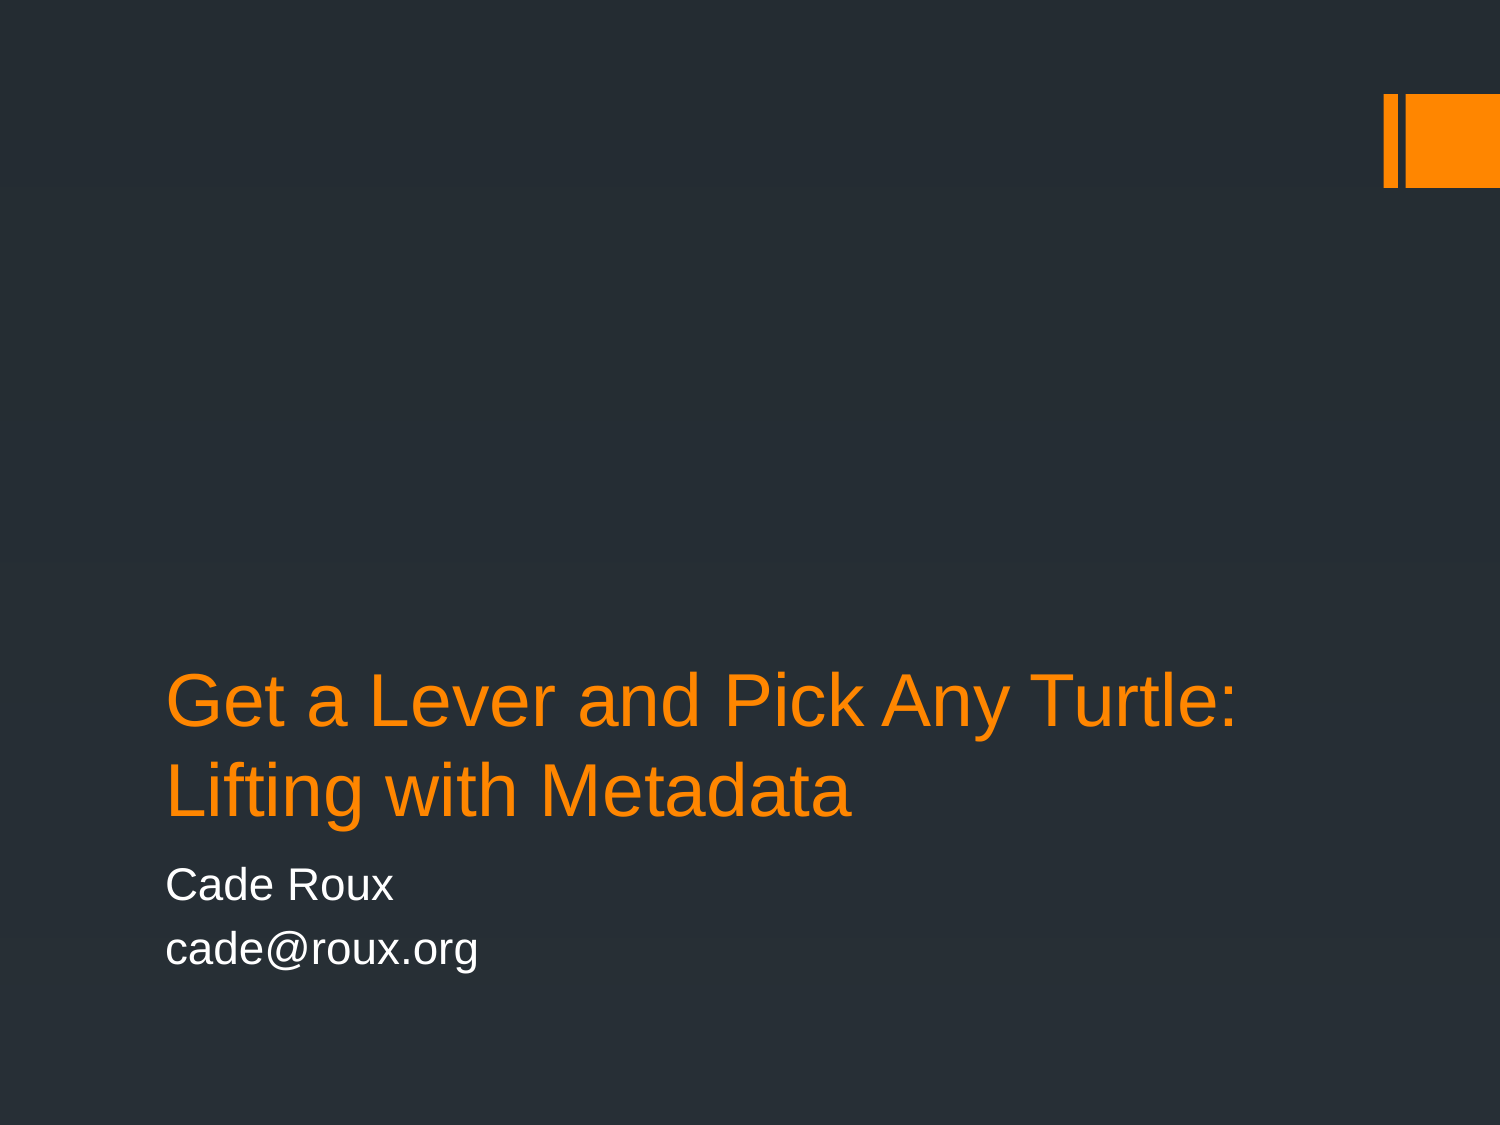

# Get a Lever and Pick Any Turtle: Lifting with Metadata
Cade Roux
cade@roux.org